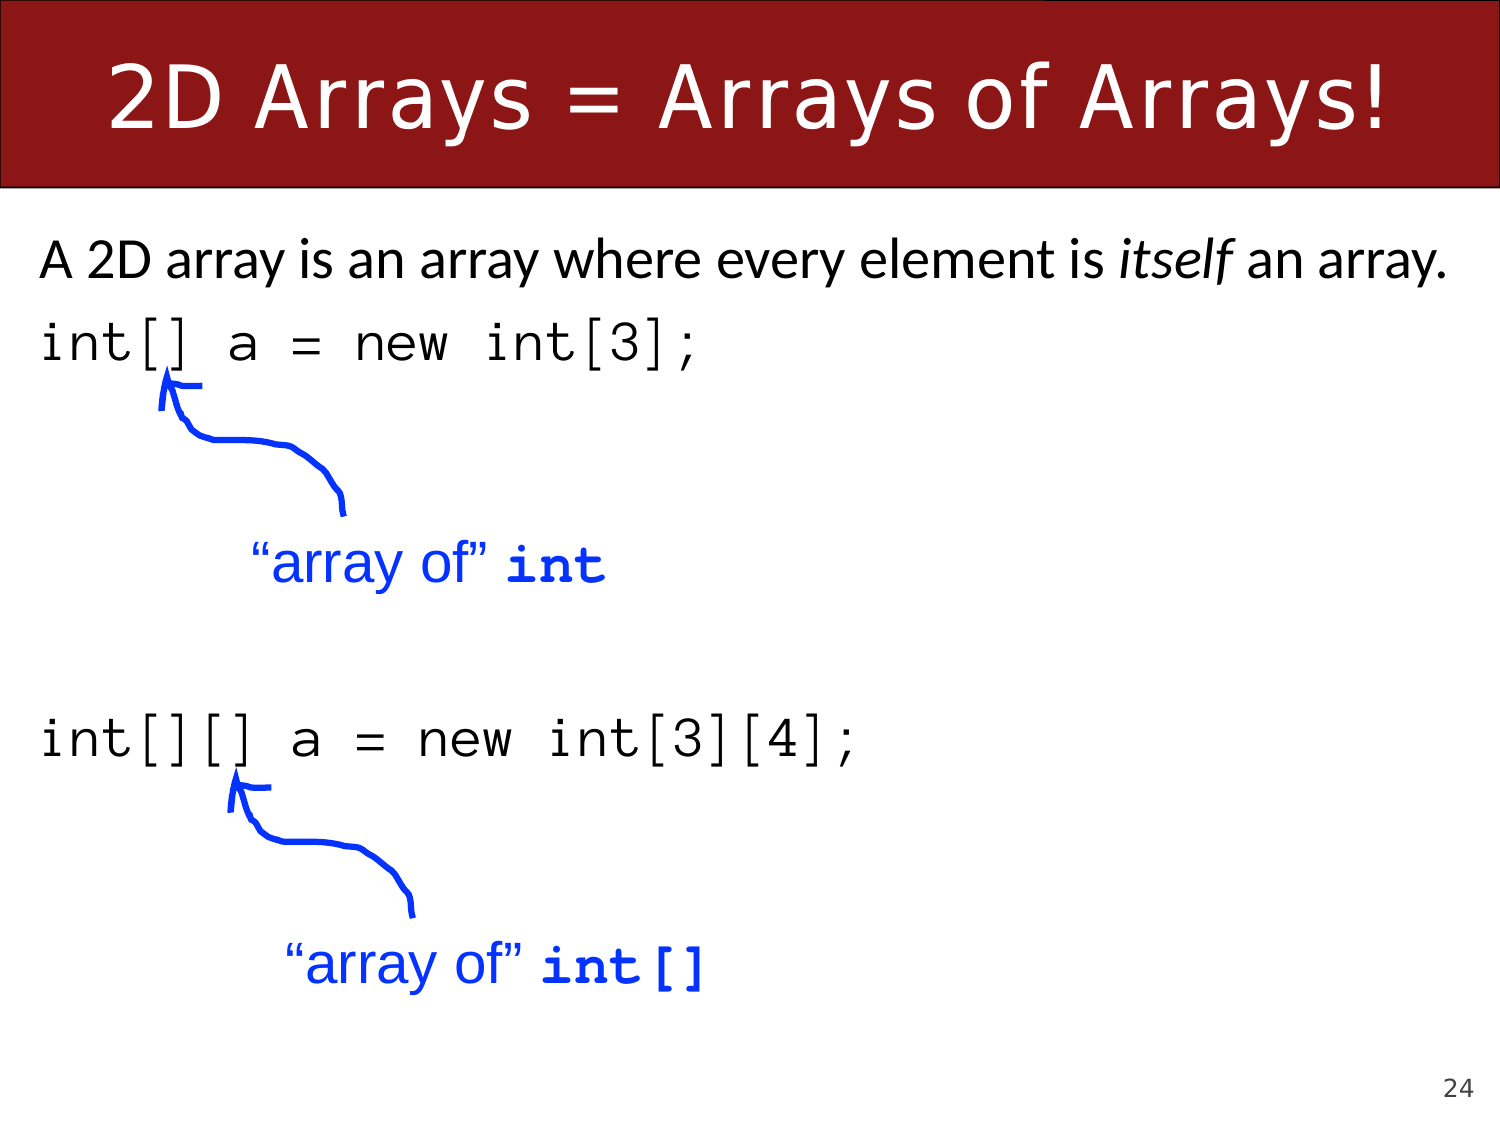

# 2D Arrays = Arrays of Arrays!
A 2D array is an array where every element is itself an array.
int[] a = new int[3];

int[][] a = new int[3][4];

“array of” int

“array of” int[]